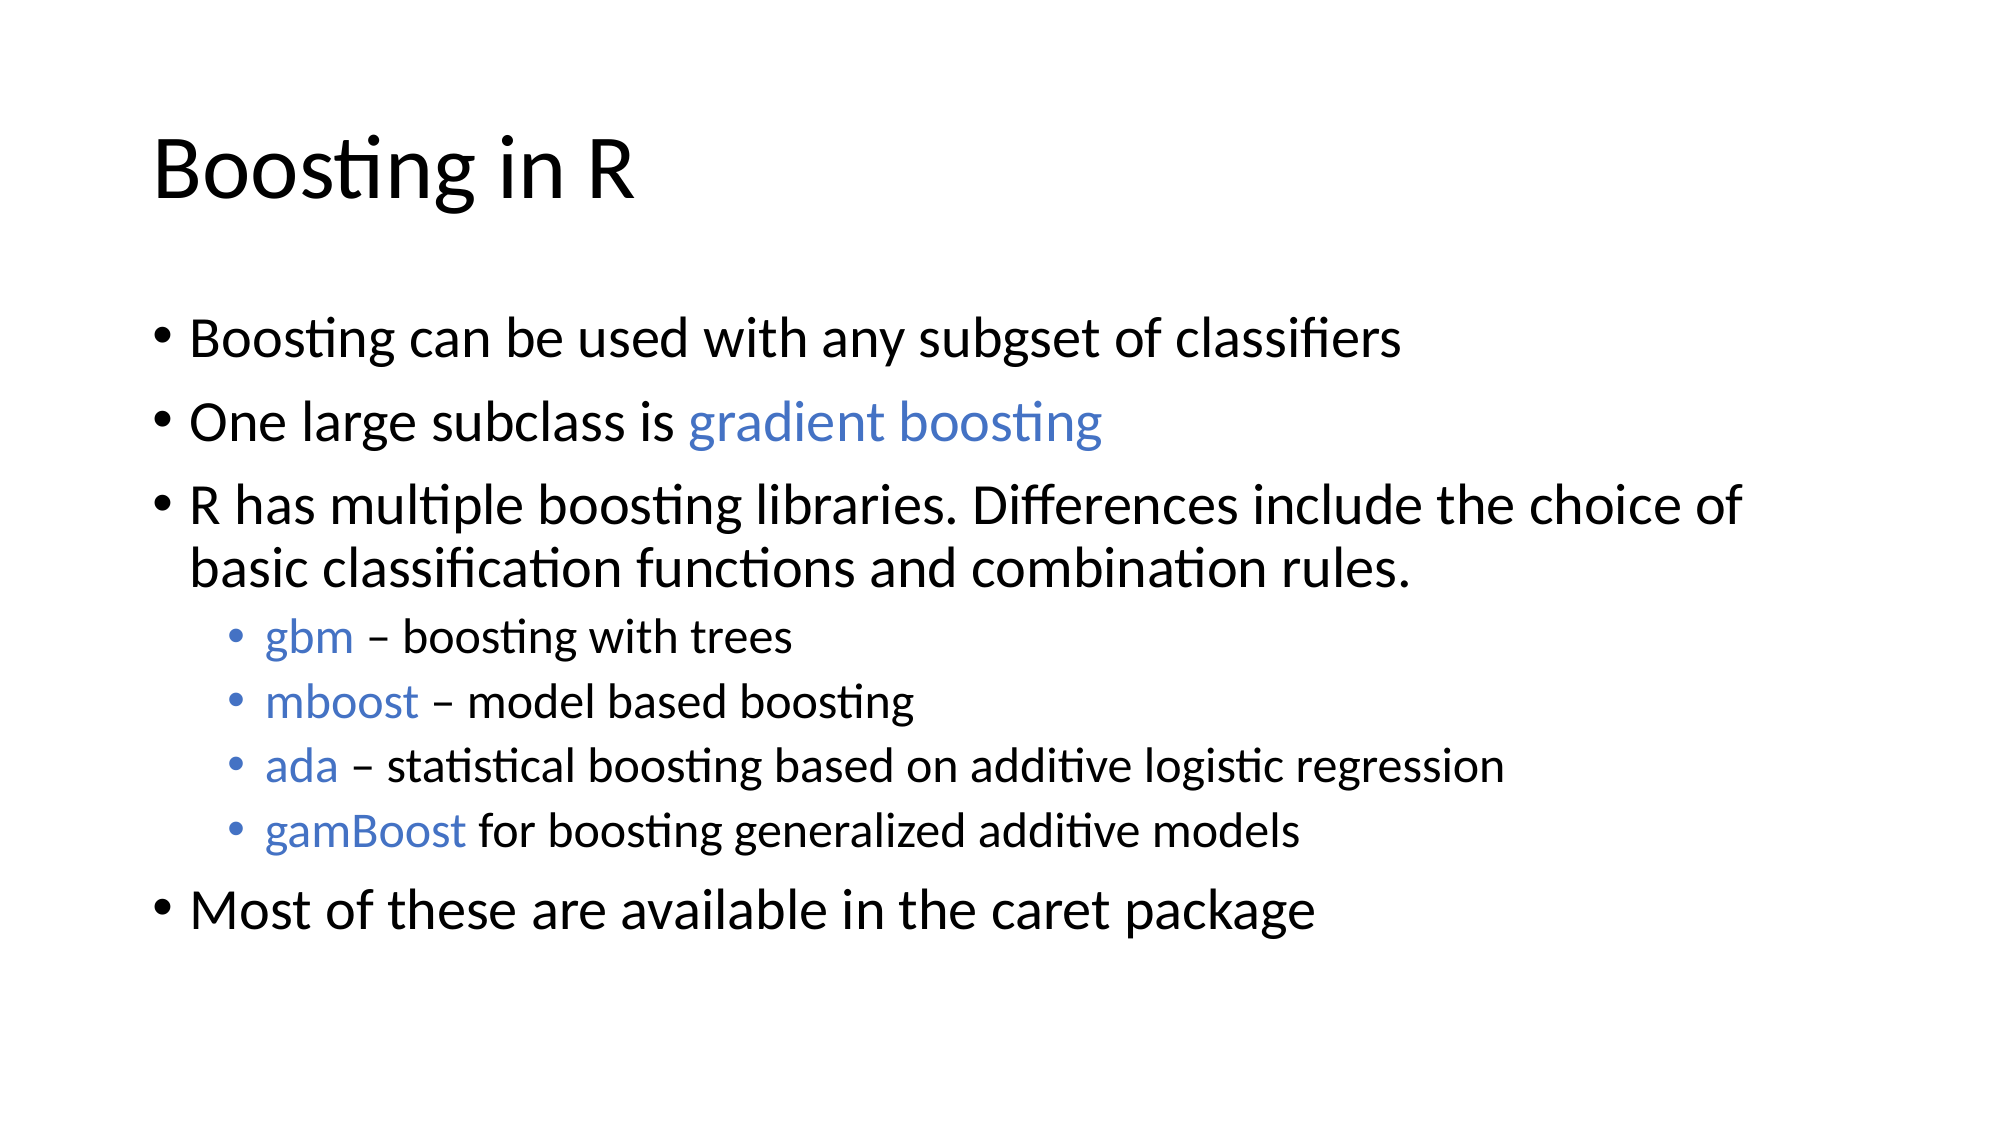

# Boosting in R
Boosting can be used with any subgset of classifiers
One large subclass is gradient boosting
R has multiple boosting libraries. Differences include the choice of basic classification functions and combination rules.
gbm – boosting with trees
mboost – model based boosting
ada – statistical boosting based on additive logistic regression
gamBoost for boosting generalized additive models
Most of these are available in the caret package